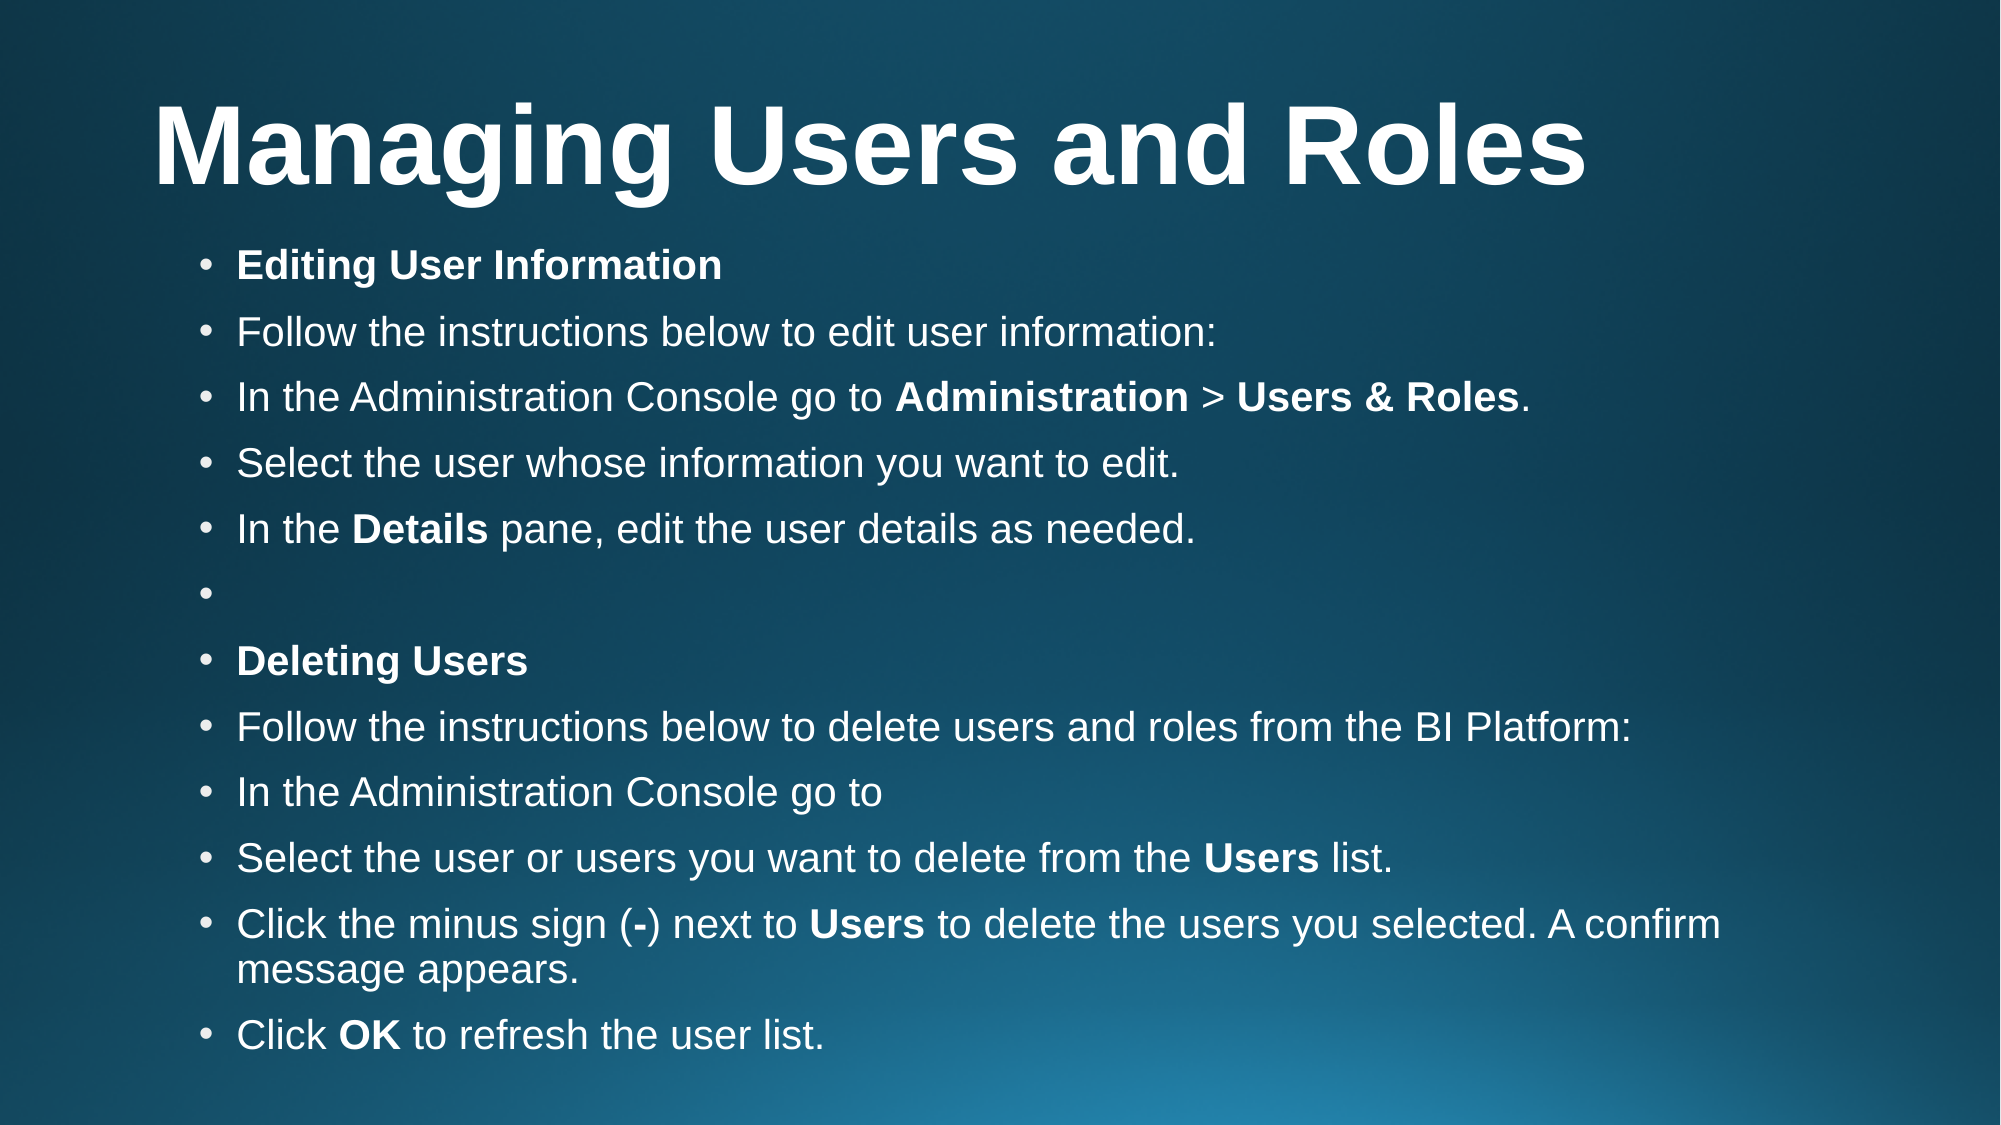

# Managing Users and Roles
Editing User Information
Follow the instructions below to edit user information:
In the Administration Console go to Administration > Users & Roles.
Select the user whose information you want to edit.
In the Details pane, edit the user details as needed.

Deleting Users
Follow the instructions below to delete users and roles from the BI Platform:
In the Administration Console go to
Select the user or users you want to delete from the Users list.
Click the minus sign (-) next to Users to delete the users you selected. A confirm message appears.
Click OK to refresh the user list.